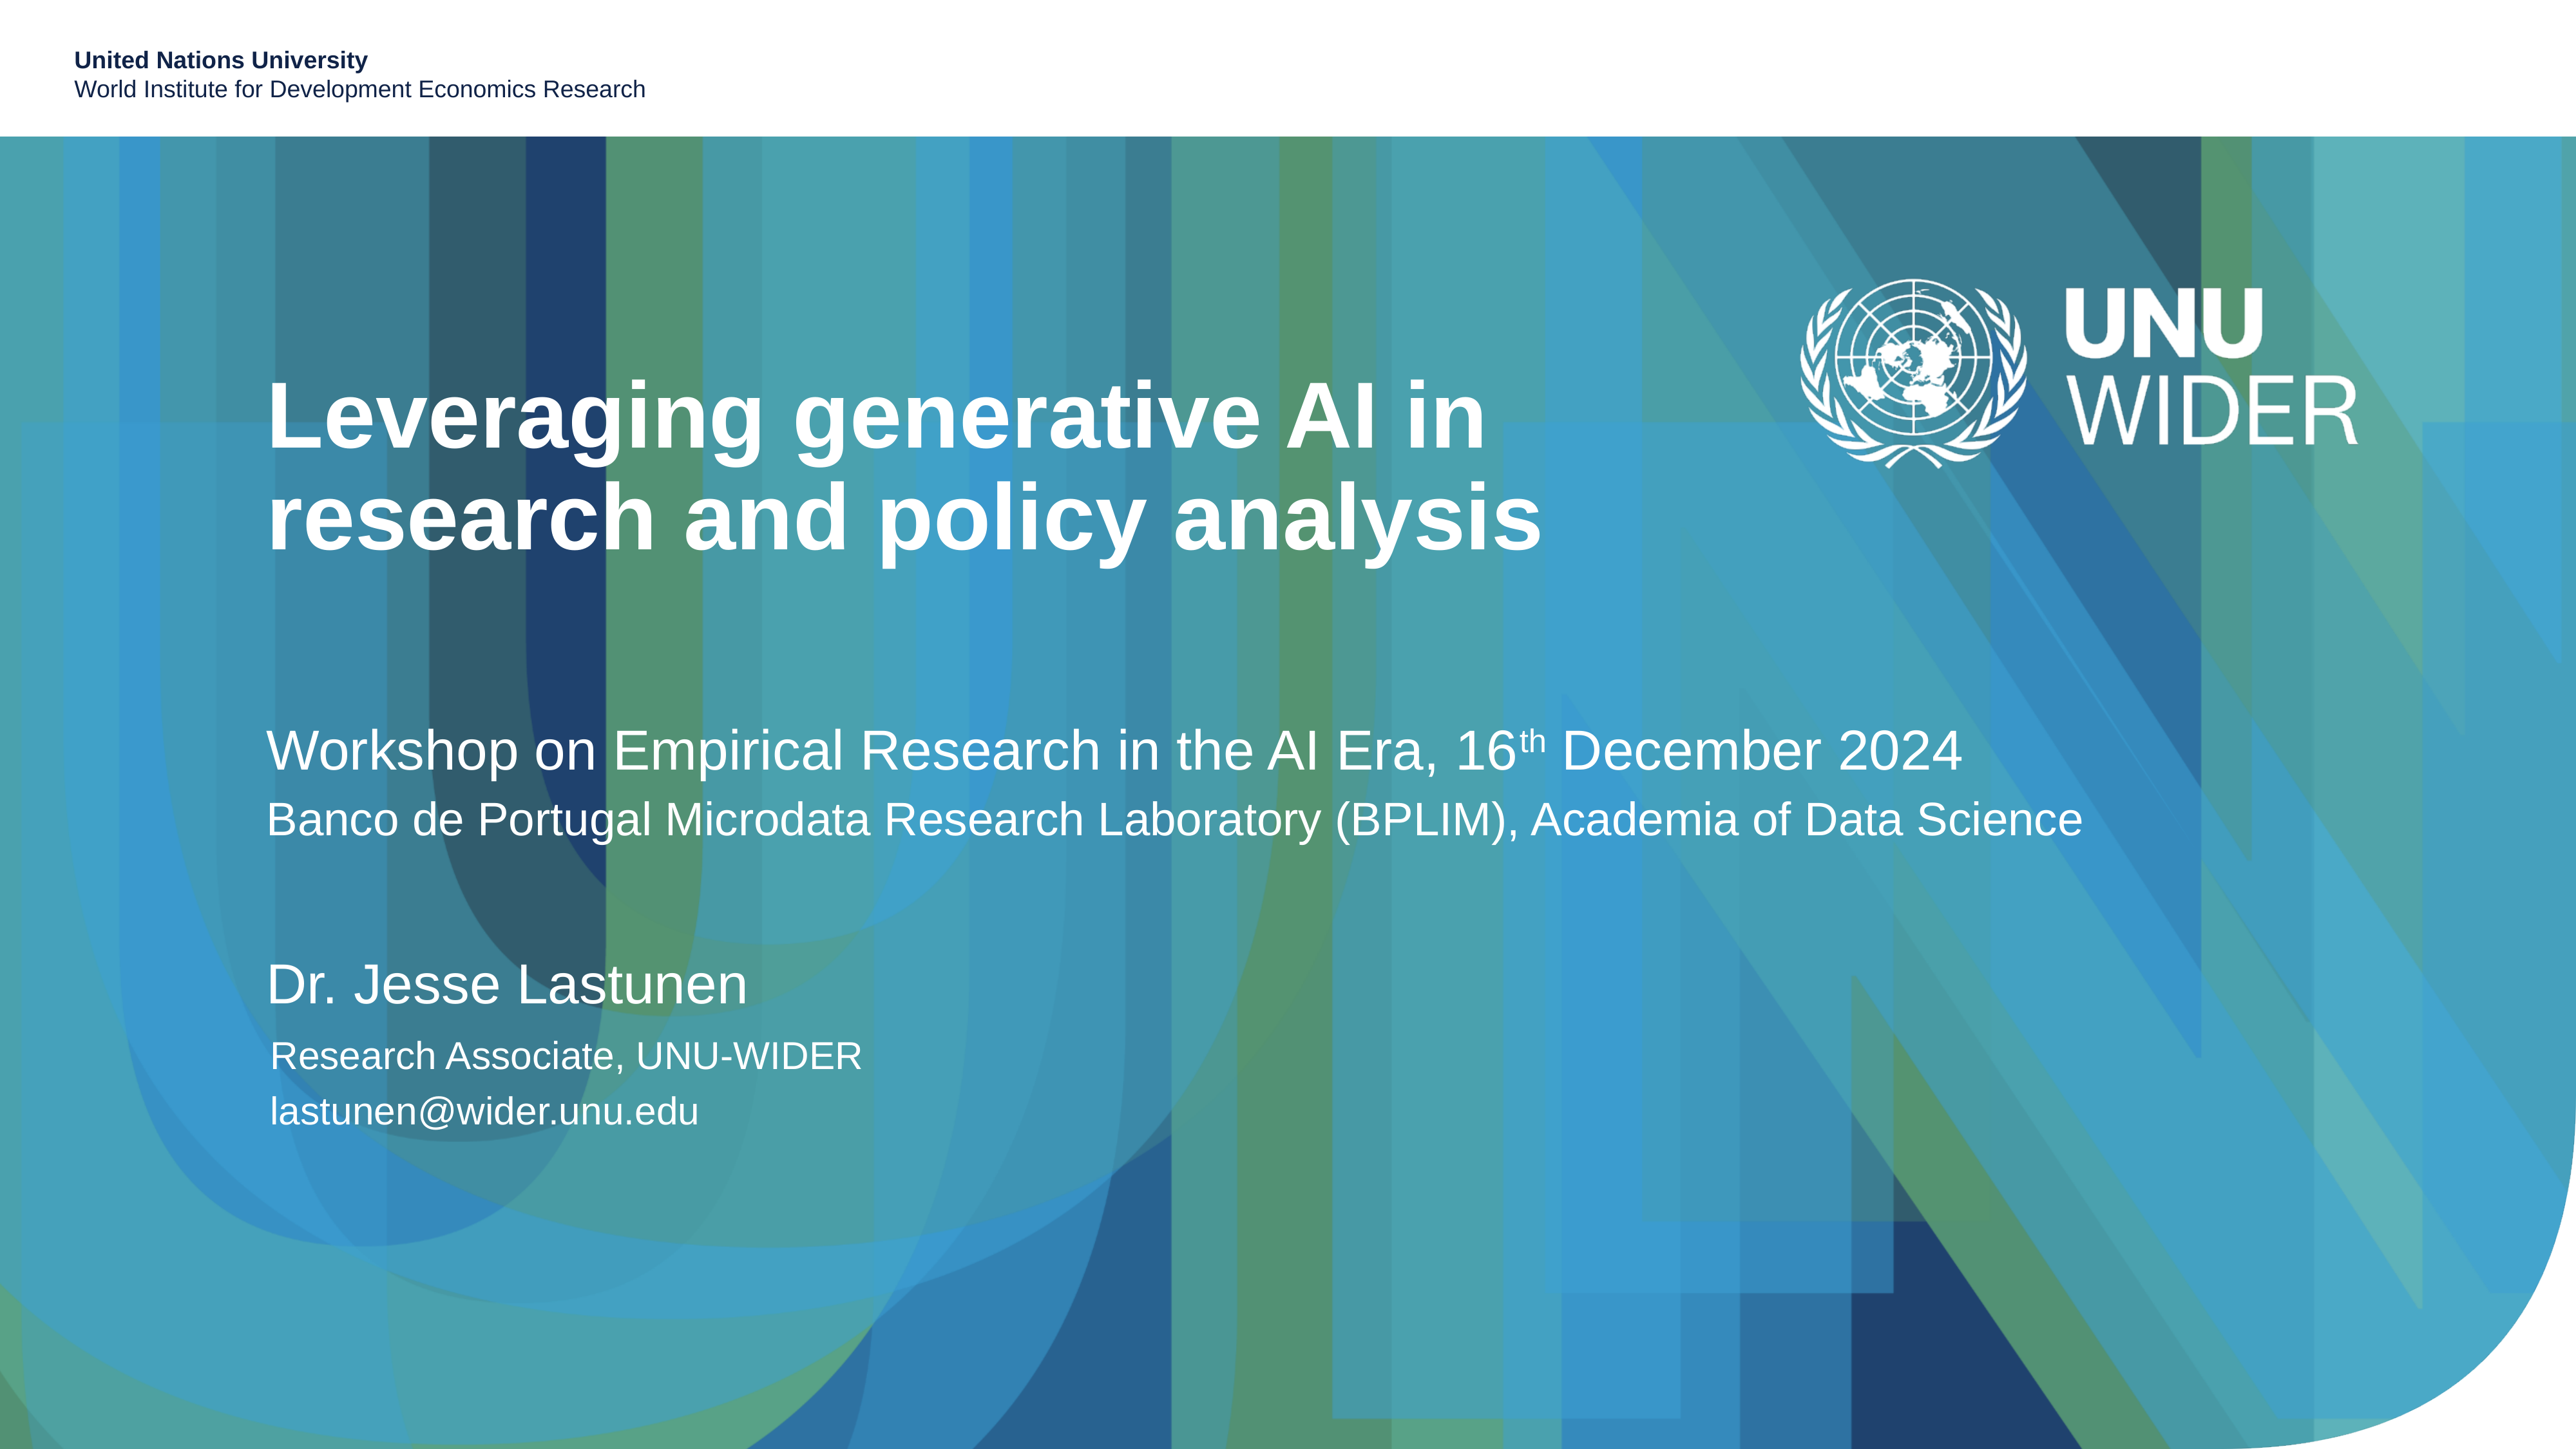

# Leveraging generative AI in research and policy analysis
Workshop on Empirical Research in the AI Era, 16th December 2024
Banco de Portugal Microdata Research Laboratory (BPLIM), Academia of Data Science
Dr. Jesse Lastunen
Research Associate, UNU-WIDER
lastunen@wider.unu.edu